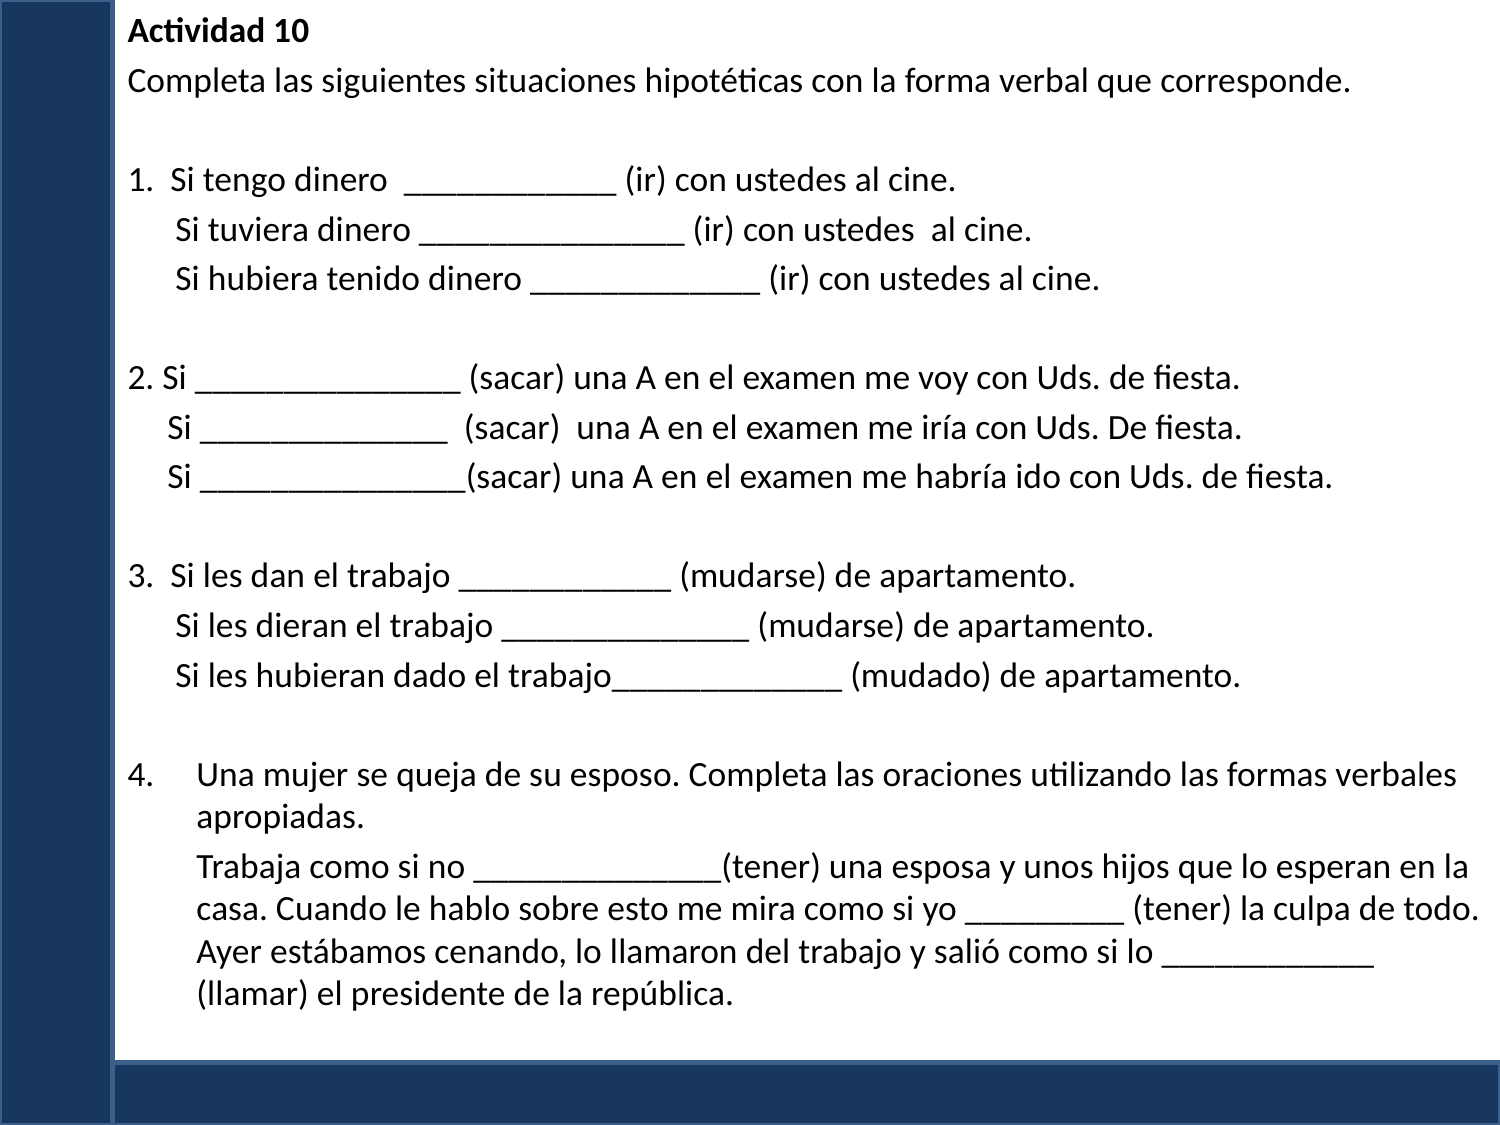

Actividad 10
Completa las siguientes situaciones hipotéticas con la forma verbal que corresponde.

1.  Si tengo dinero  ____________ (ir) con ustedes al cine.
      Si tuviera dinero _______________ (ir) con ustedes  al cine.
      Si hubiera tenido dinero _____________ (ir) con ustedes al cine.

2. Si _______________ (sacar) una A en el examen me voy con Uds. de fiesta.
     Si ______________  (sacar)  una A en el examen me iría con Uds. De fiesta.
     Si _______________(sacar) una A en el examen me habría ido con Uds. de fiesta.

3.  Si les dan el trabajo ____________ (mudarse) de apartamento.
      Si les dieran el trabajo ______________ (mudarse) de apartamento.
      Si les hubieran dado el trabajo_____________ (mudado) de apartamento.

Una mujer se queja de su esposo. Completa las oraciones utilizando las formas verbales apropiadas.
	Trabaja como si no ______________(tener) una esposa y unos hijos que lo esperan en la casa. Cuando le hablo sobre esto me mira como si yo _________ (tener) la culpa de todo. Ayer estábamos cenando, lo llamaron del trabajo y salió como si lo ____________ (llamar) el presidente de la república.